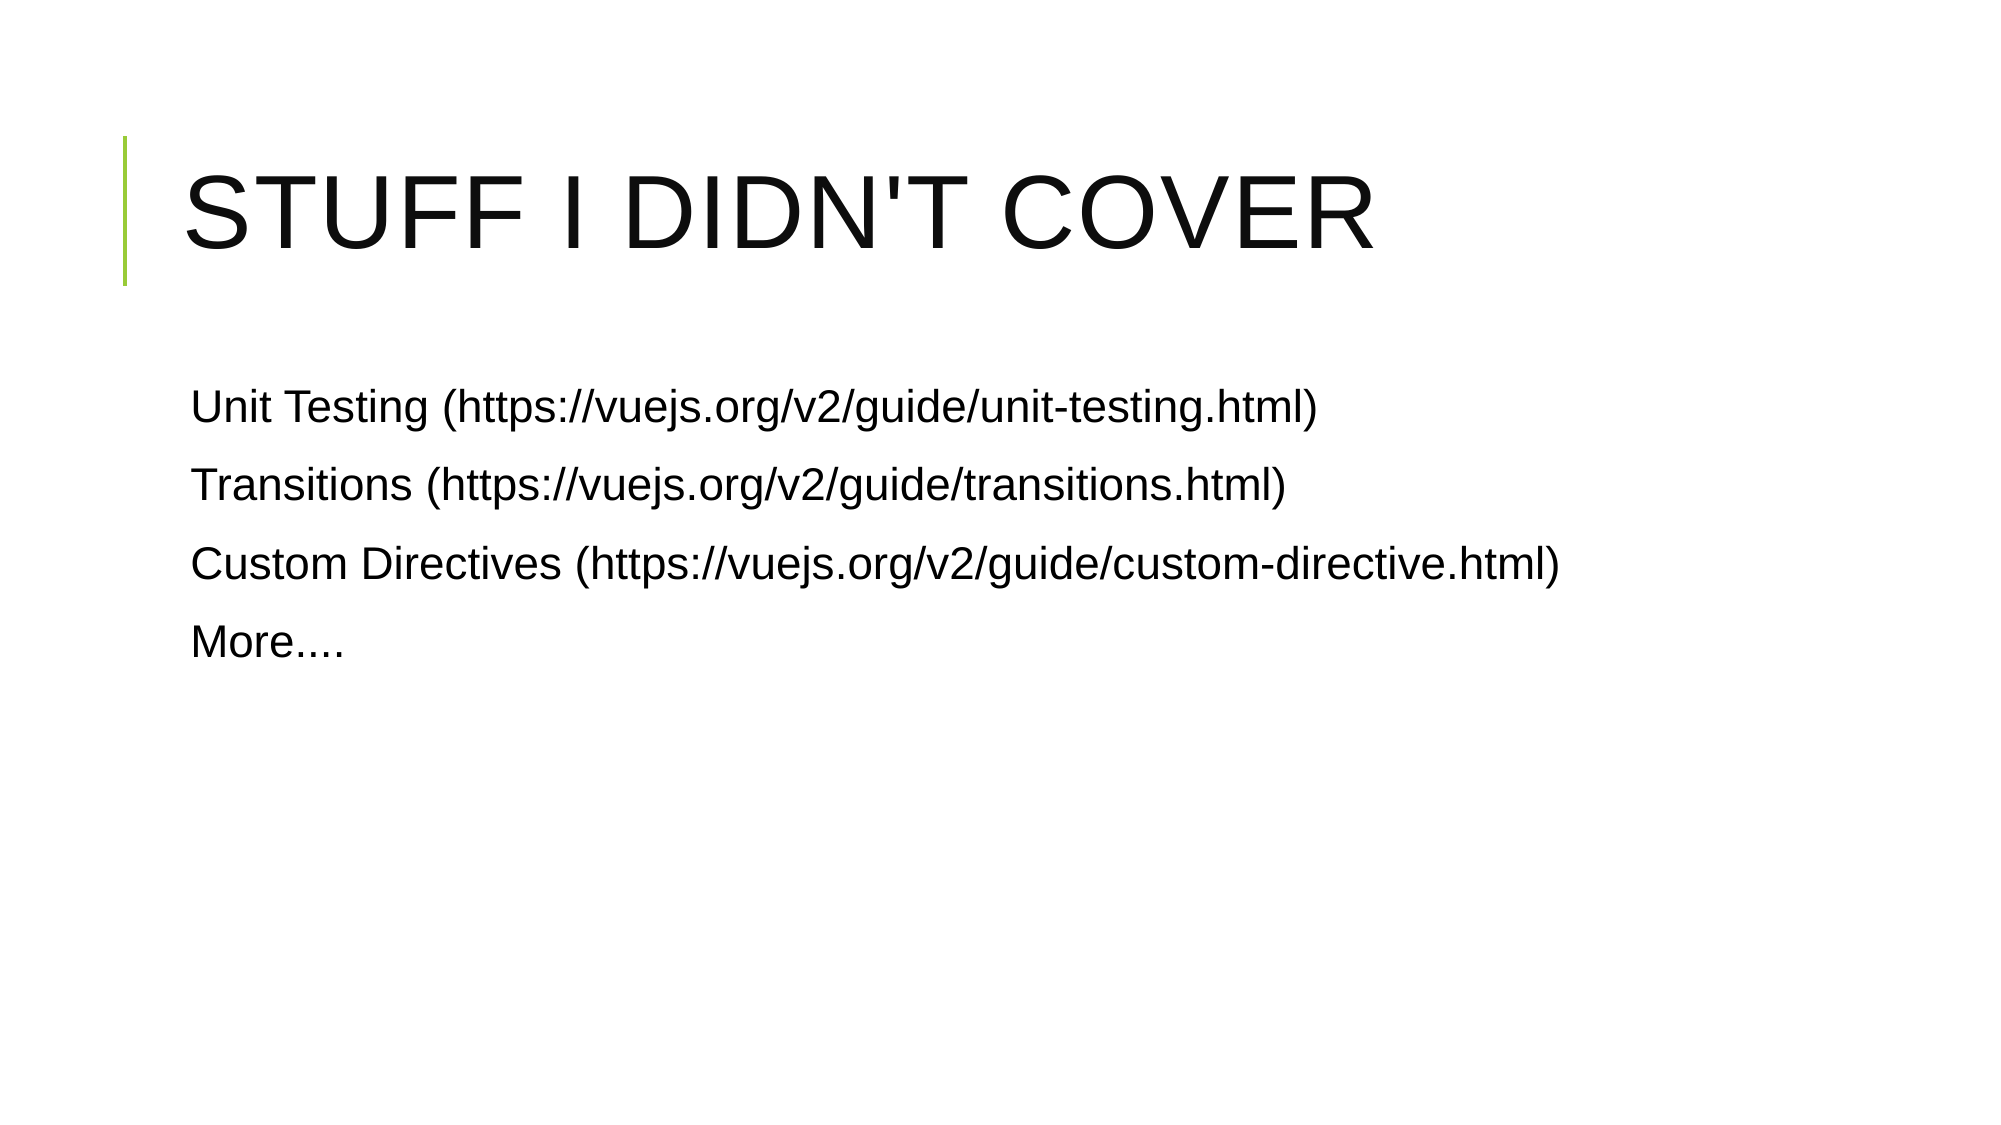

# Stuff I didn't cover
Unit Testing (https://vuejs.org/v2/guide/unit-testing.html)
Transitions (https://vuejs.org/v2/guide/transitions.html)
Custom Directives (https://vuejs.org/v2/guide/custom-directive.html)
More....